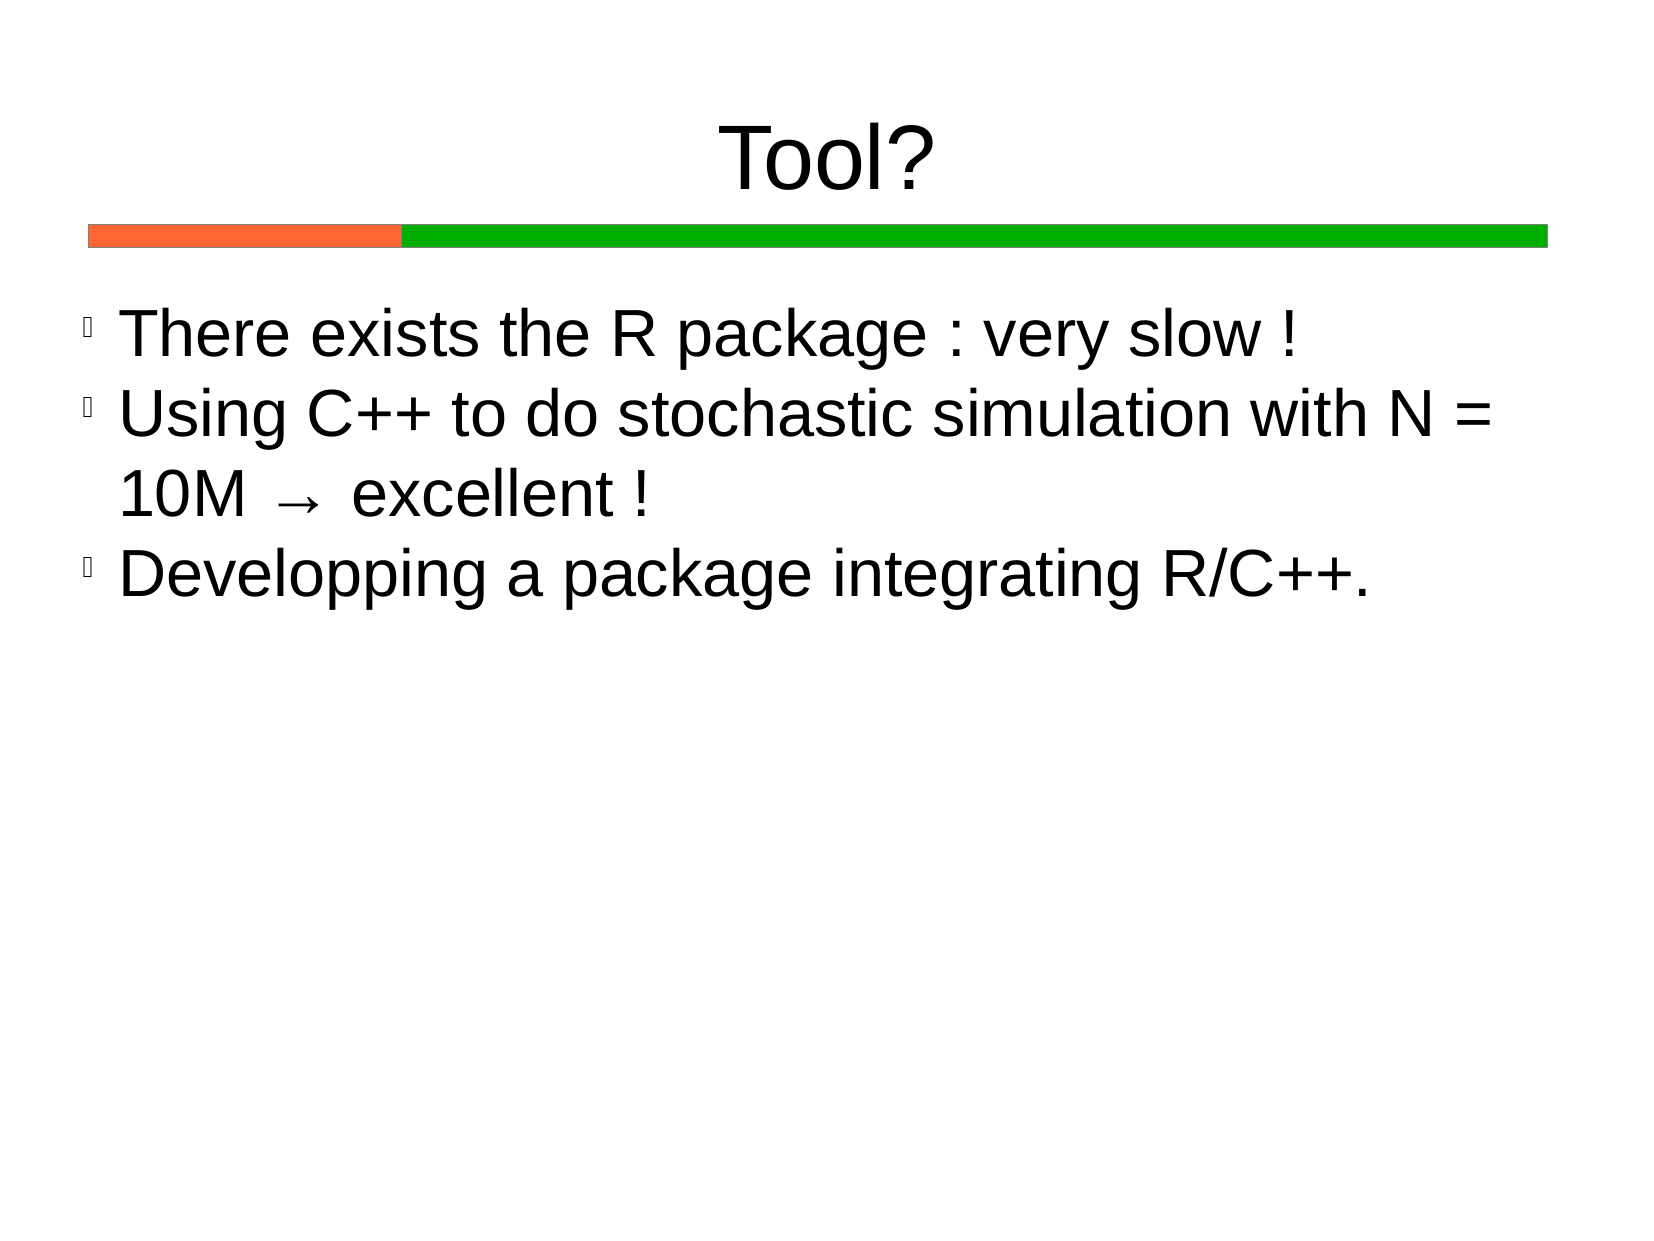

Tool?

There exists the R package : very slow !
Using C++ to do stochastic simulation with N = 10M → excellent !
Developping a package integrating R/C++.